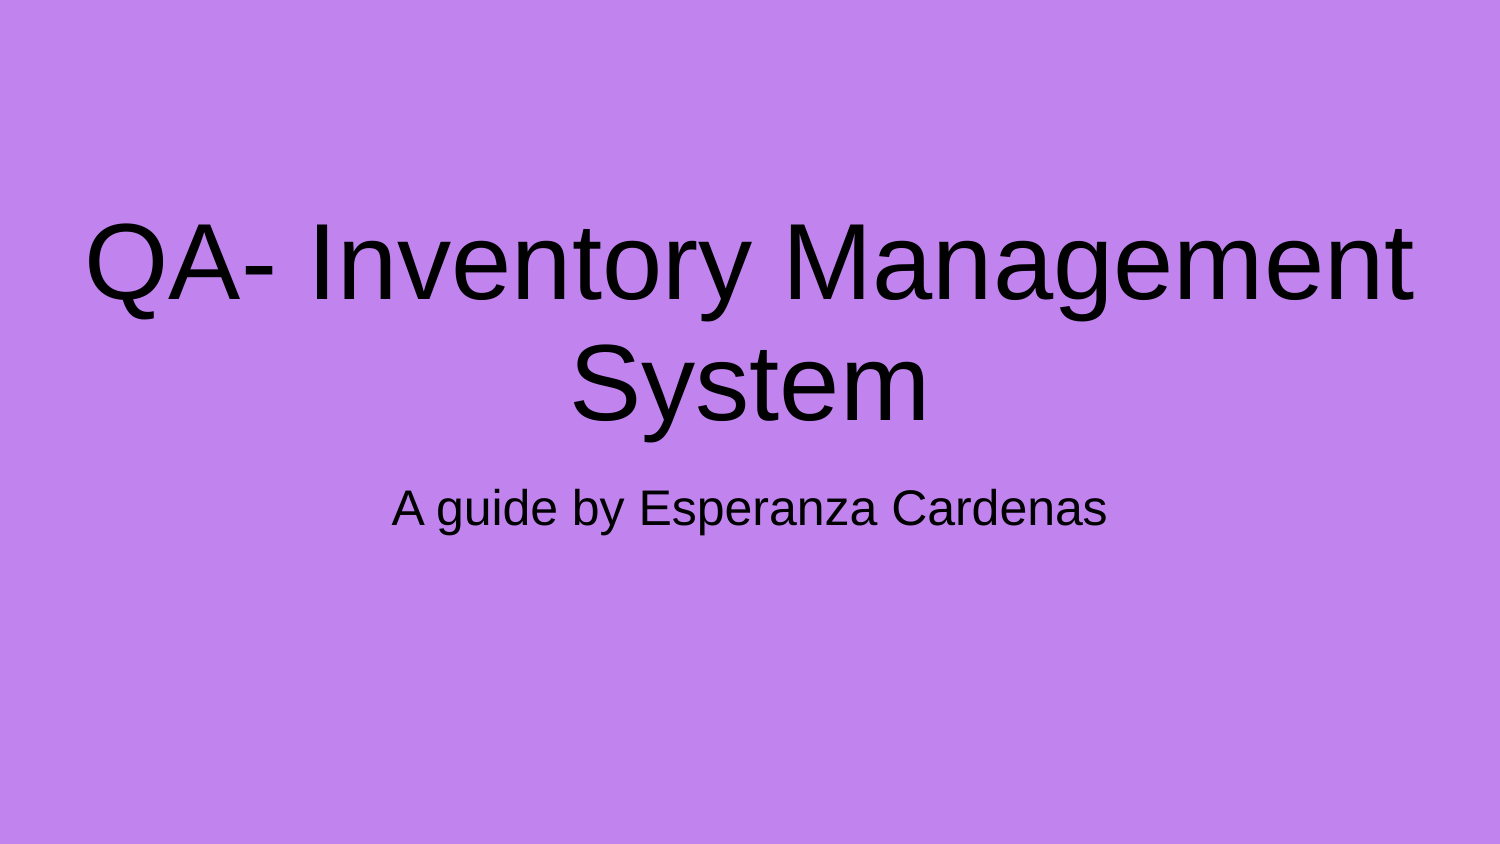

# QA- Inventory Management System
A guide by Esperanza Cardenas